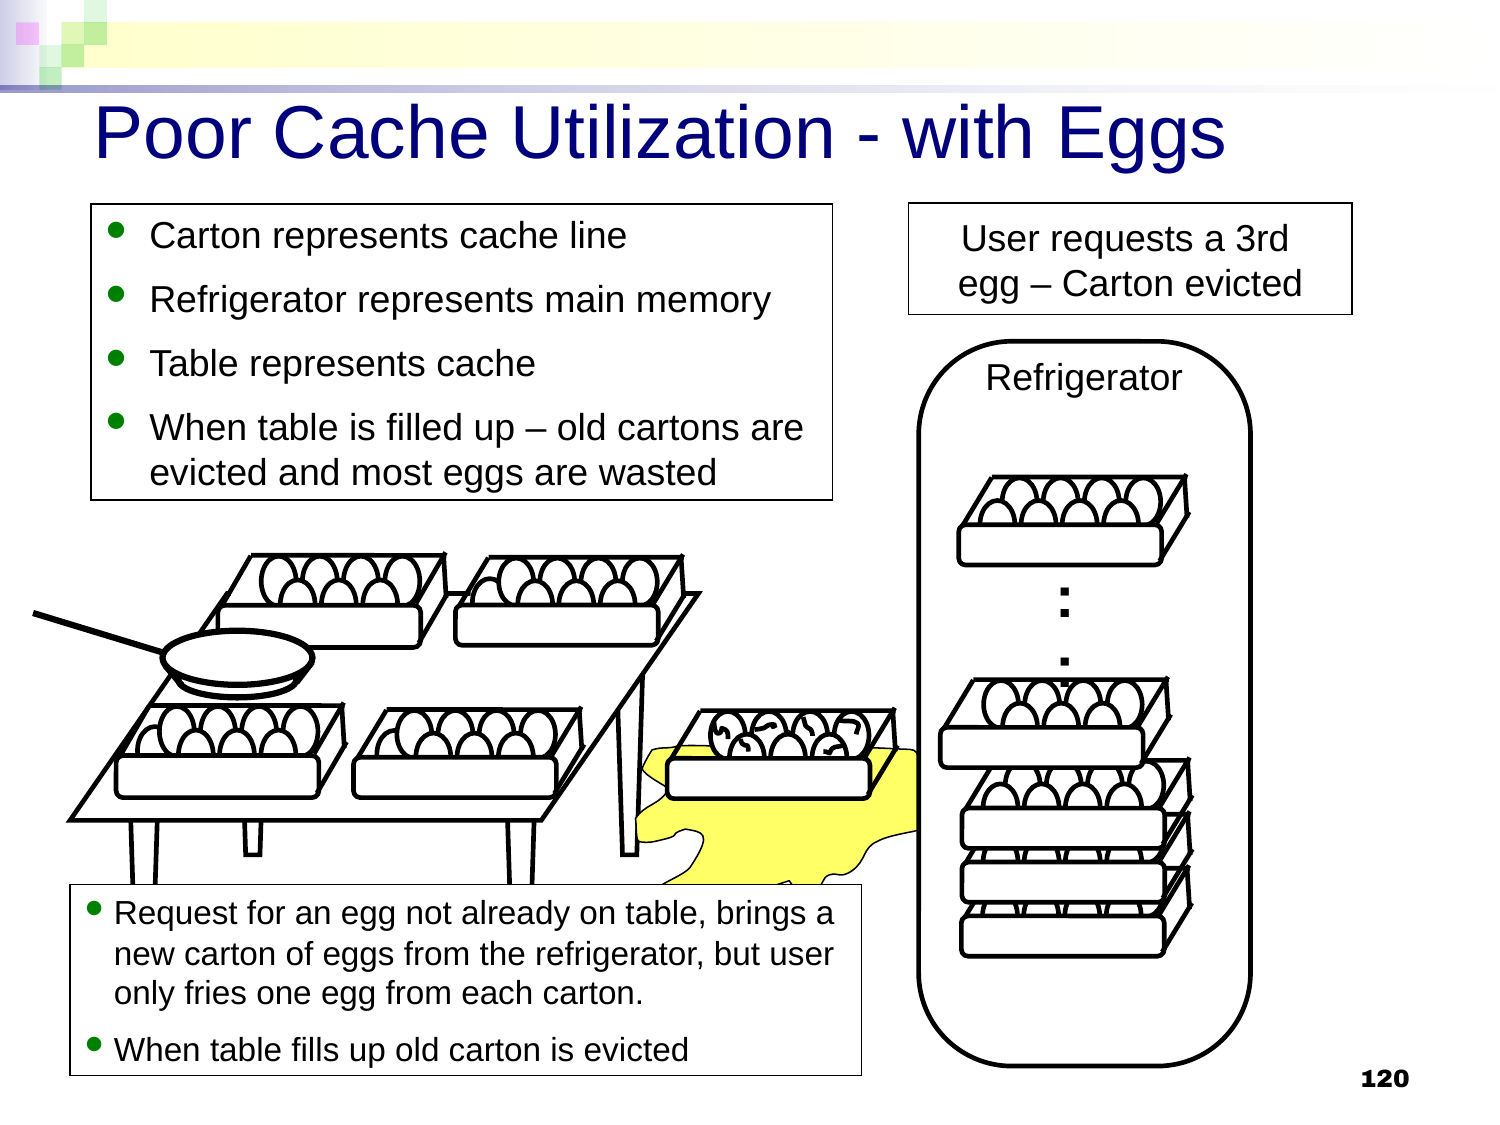

# Poor Cache Utilization - with Eggs

Pan ready to fry eggs
User requests one
specific egg
User requests
2nd specific egg
User requests a 3rd
egg – Carton evicted
Carton represents cache line
Refrigerator represents main memory
Table represents cache
When table is filled up – old cartons are evicted and most eggs are wasted

Refrigerator

:
:

Request for an egg not already on table, brings a new carton of eggs from the refrigerator, but user only fries one egg from each carton.
When table fills up old carton is evicted
120